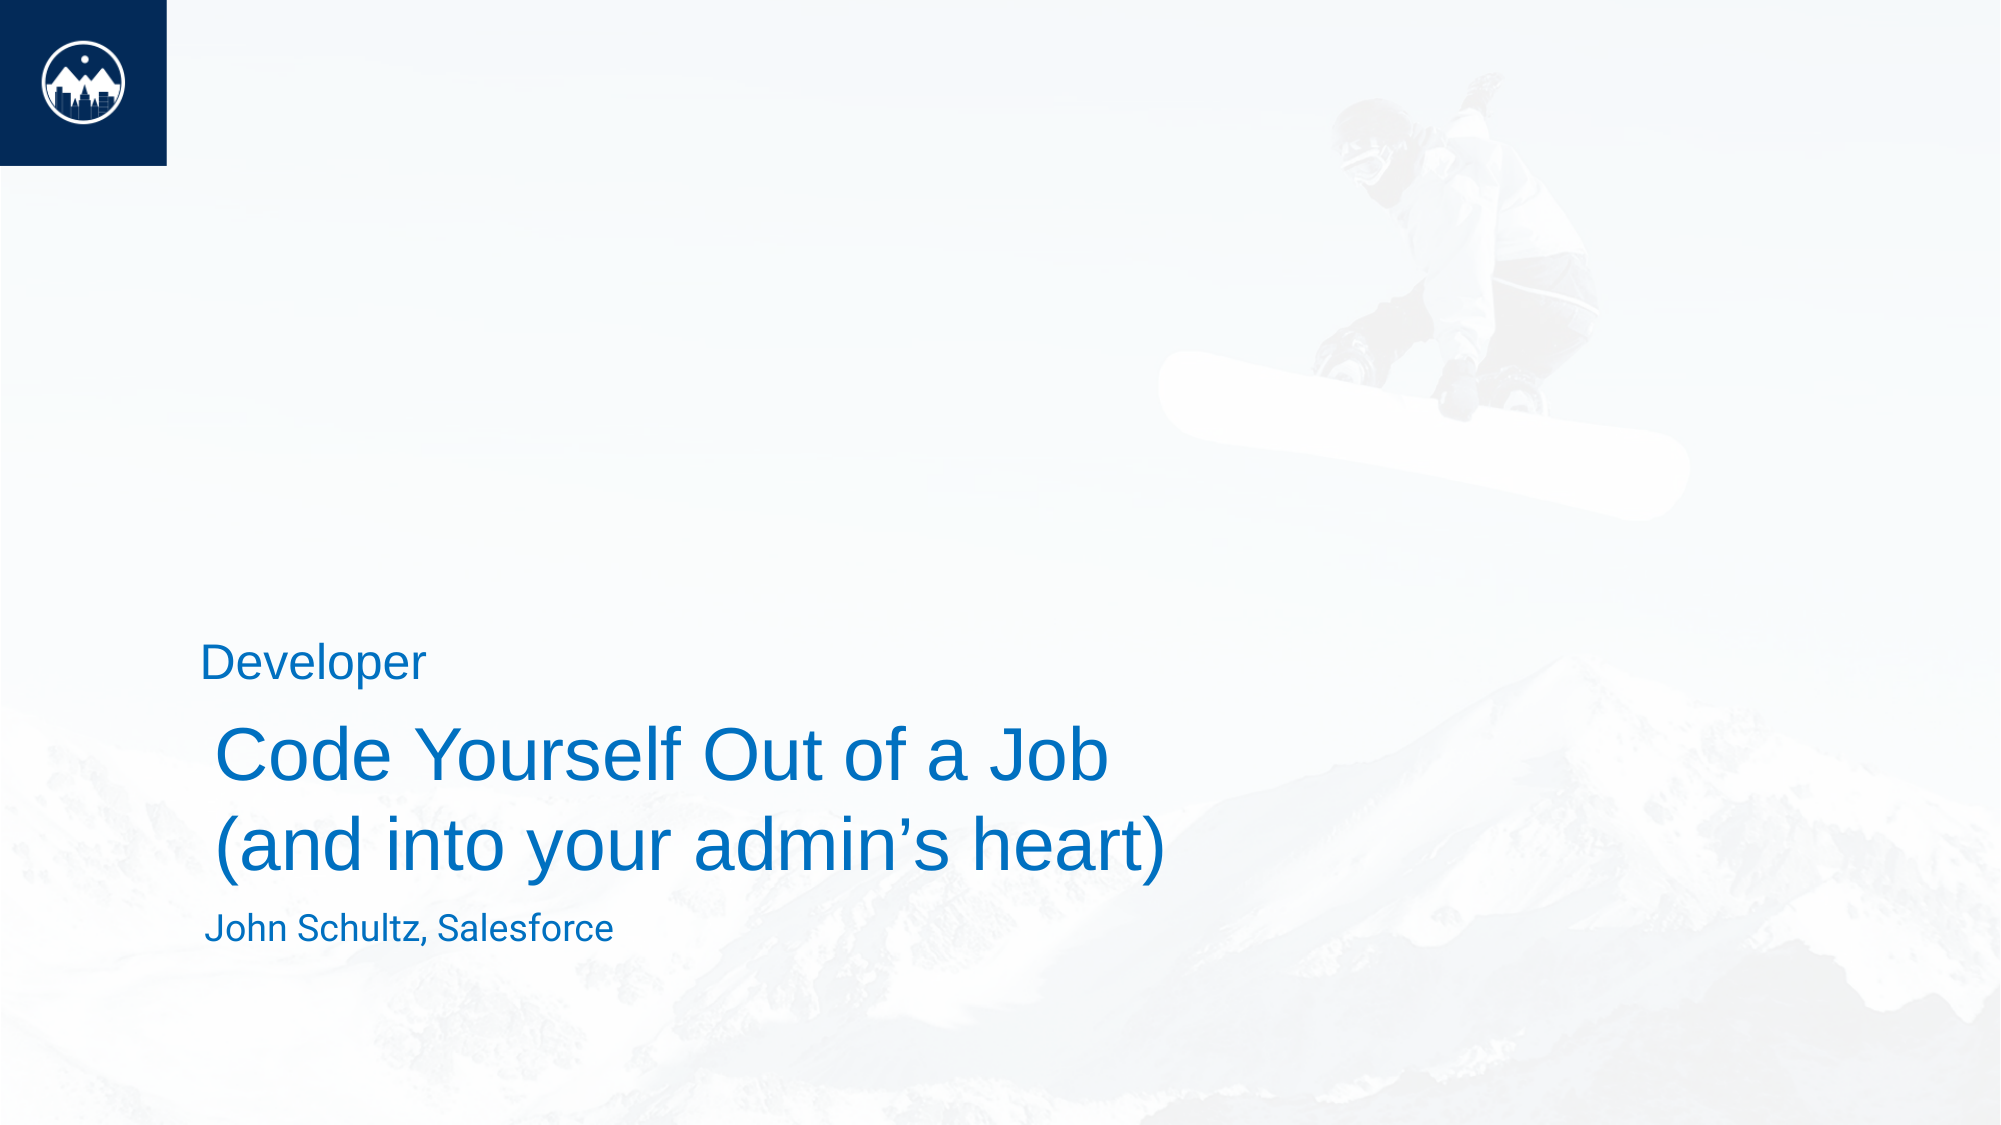

Developer
Code Yourself Out of a Job
(and into your admin’s heart)
John Schultz, Salesforce